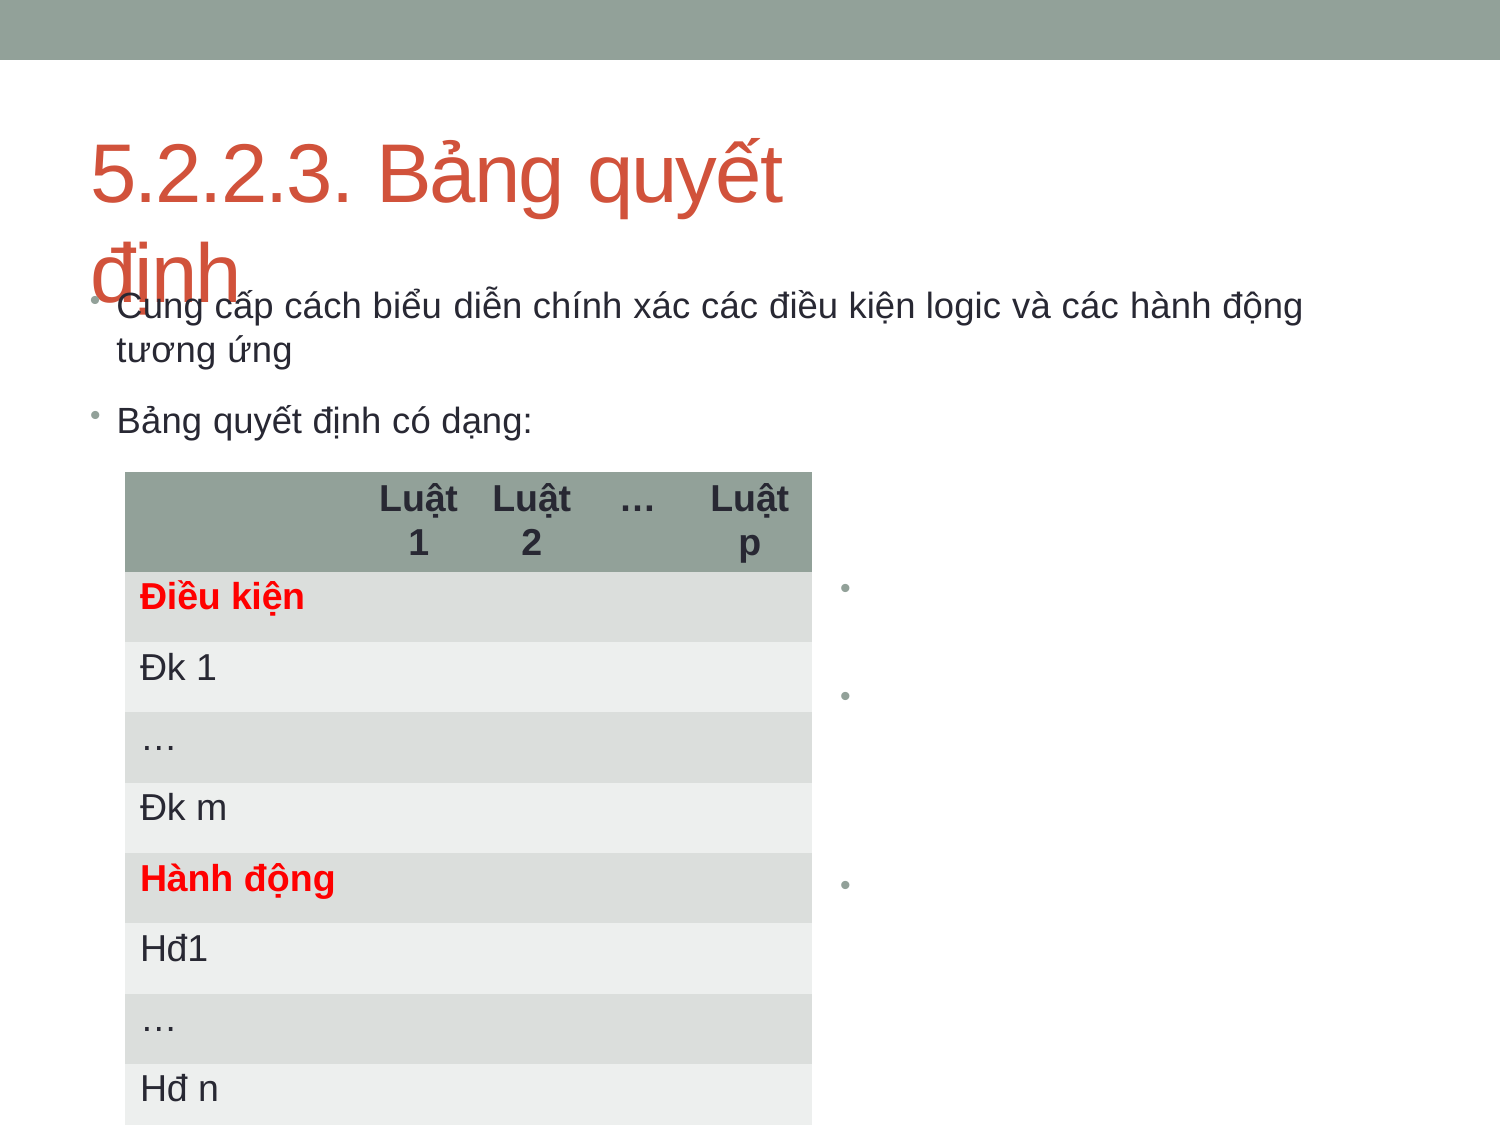

# 5.2.2.3. Bảng quyết định
Cung cấp cách biểu diễn chính xác các điều kiện logic và các hành động  tương ứng
Bảng quyết định có dạng:
|  | Luật | Luật | … | Luật |
| --- | --- | --- | --- | --- |
|  | 1 | 2 |  | p |
| Điều kiện |  |  |  |  |
| Đk 1 |  |  |  |  |
| … |  |  |  |  |
| Đk m |  |  |  |  |
| Hành động |  |  |  |  |
| Hđ1 |  |  |  |  |
| … |  |  |  |  |
| Hđ n |  |  |  |  |
•

•
•